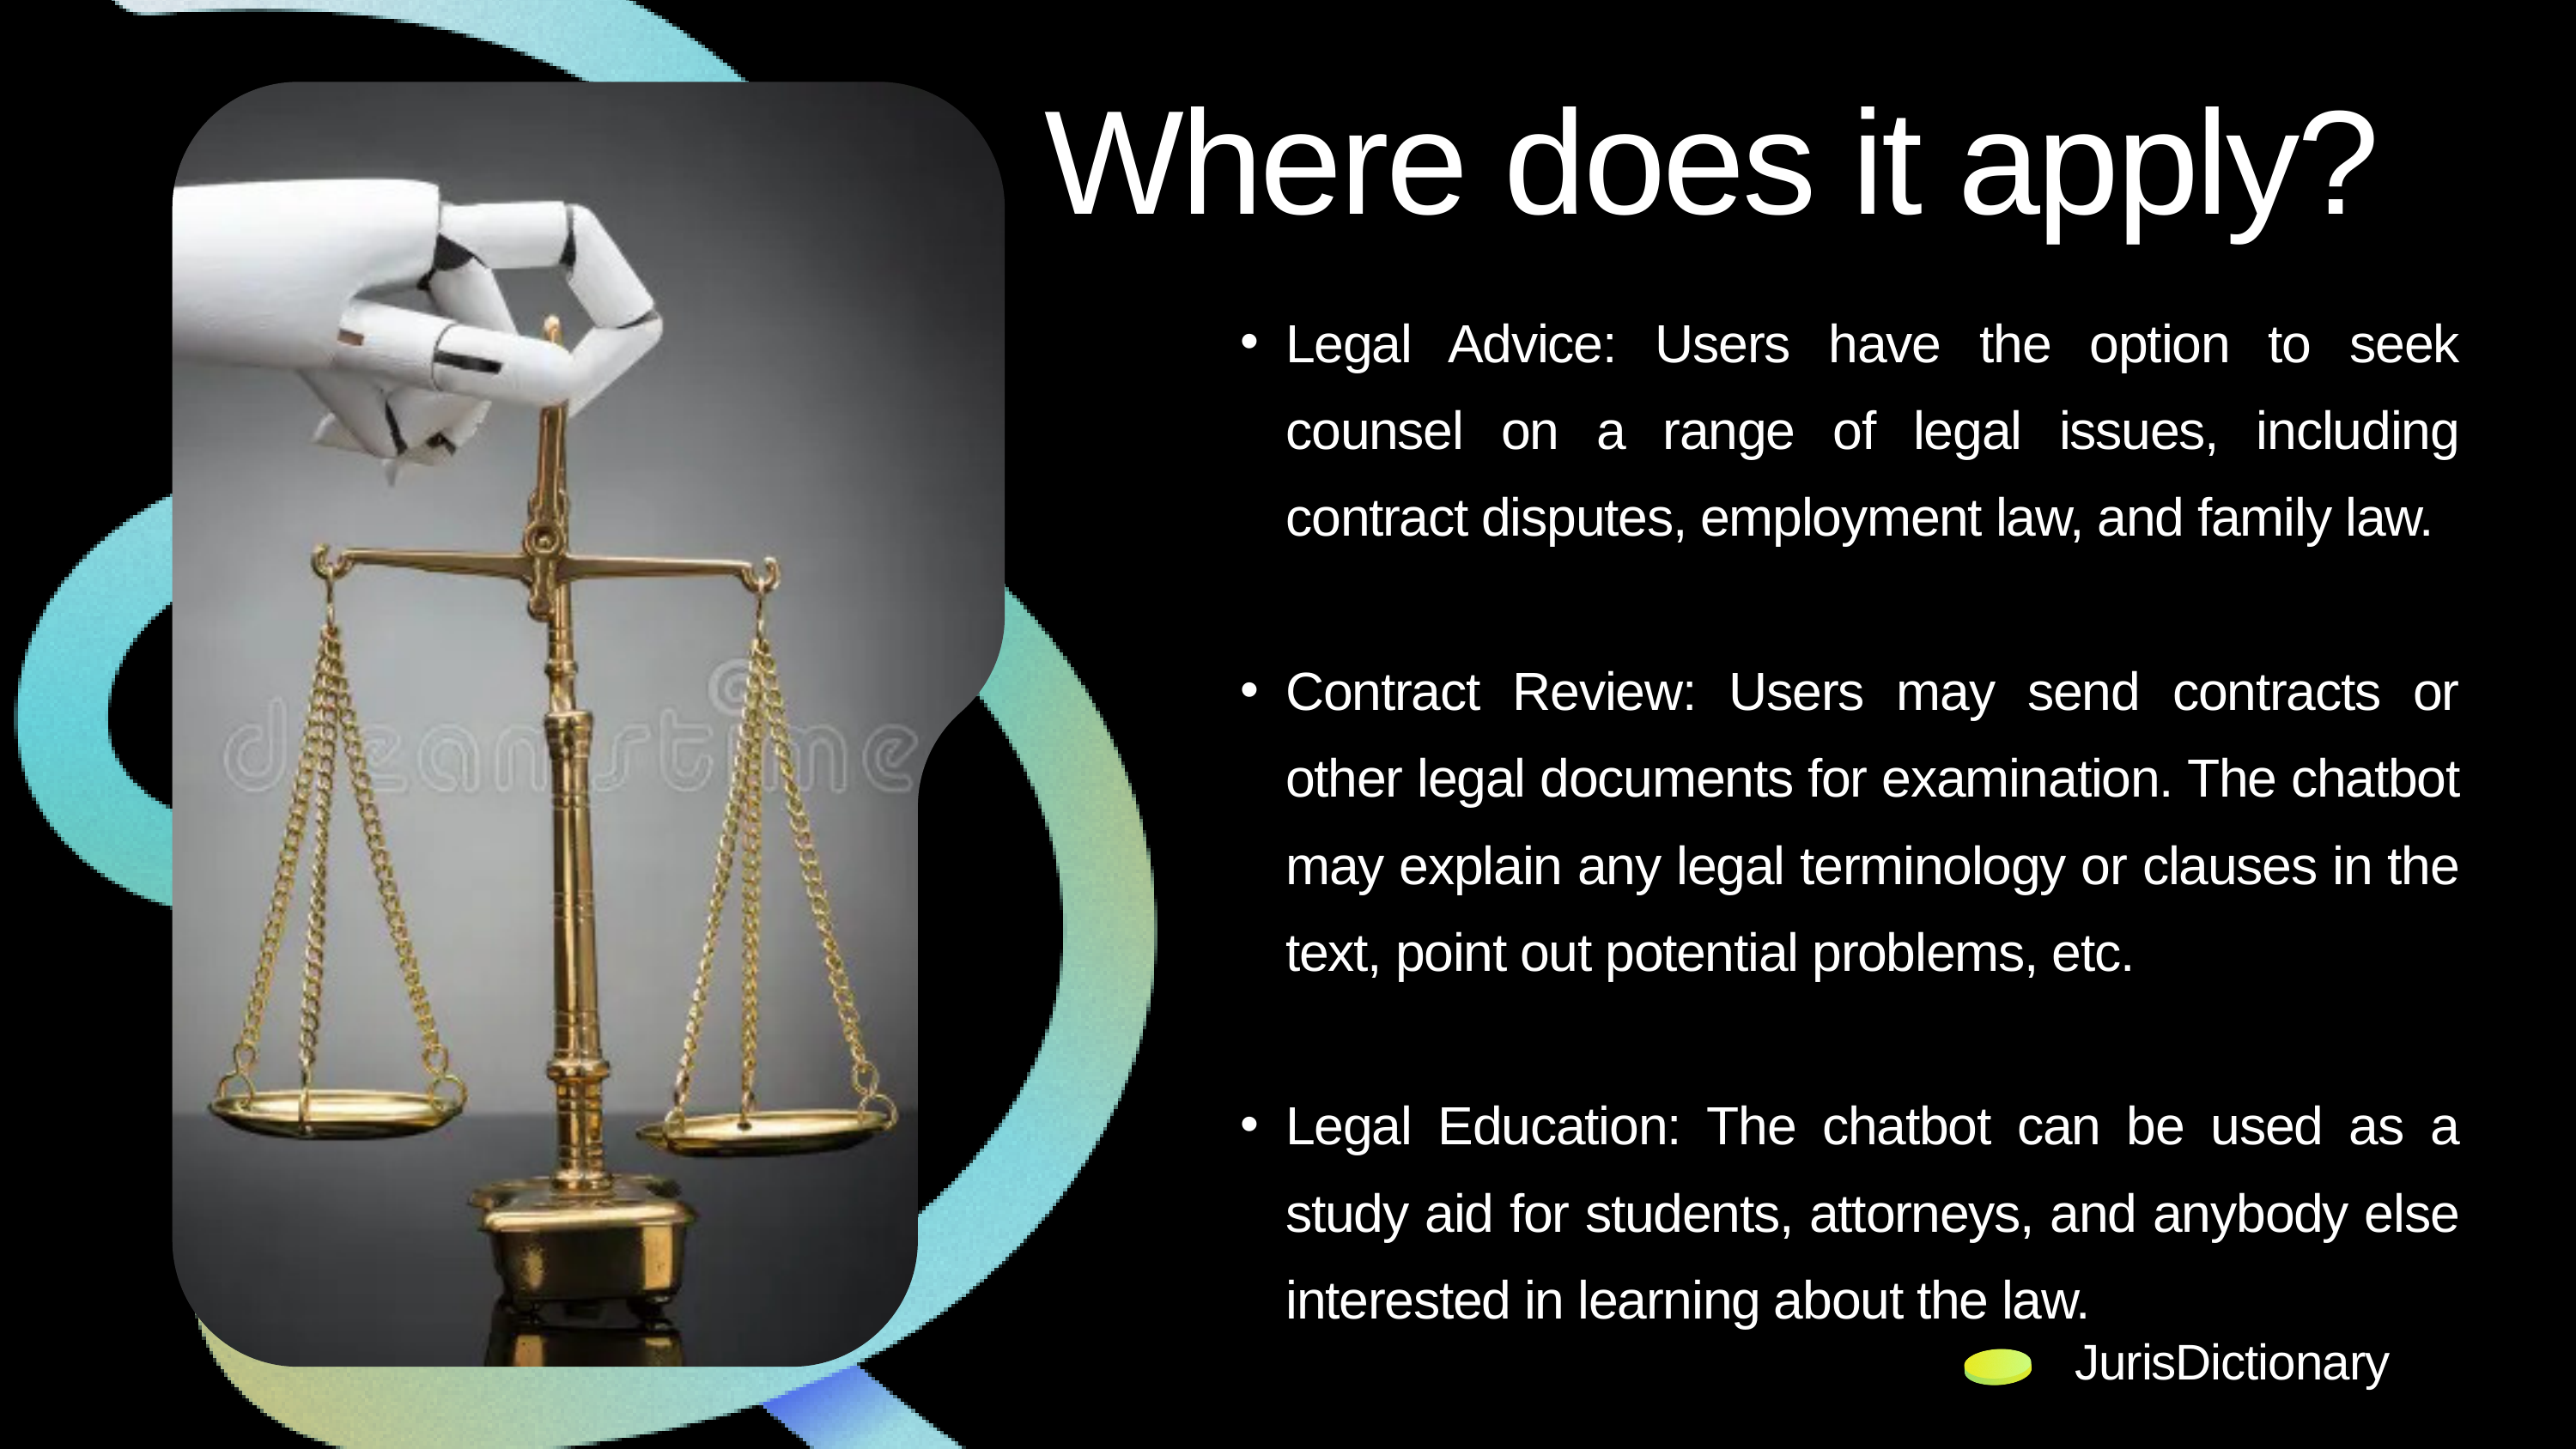

Where does it apply?
Legal Advice: Users have the option to seek counsel on a range of legal issues, including contract disputes, employment law, and family law.

Contract Review: Users may send contracts or other legal documents for examination. The chatbot may explain any legal terminology or clauses in the text, point out potential problems, etc.

Legal Education: The chatbot can be used as a study aid for students, attorneys, and anybody else interested in learning about the law.
 JurisDictionary